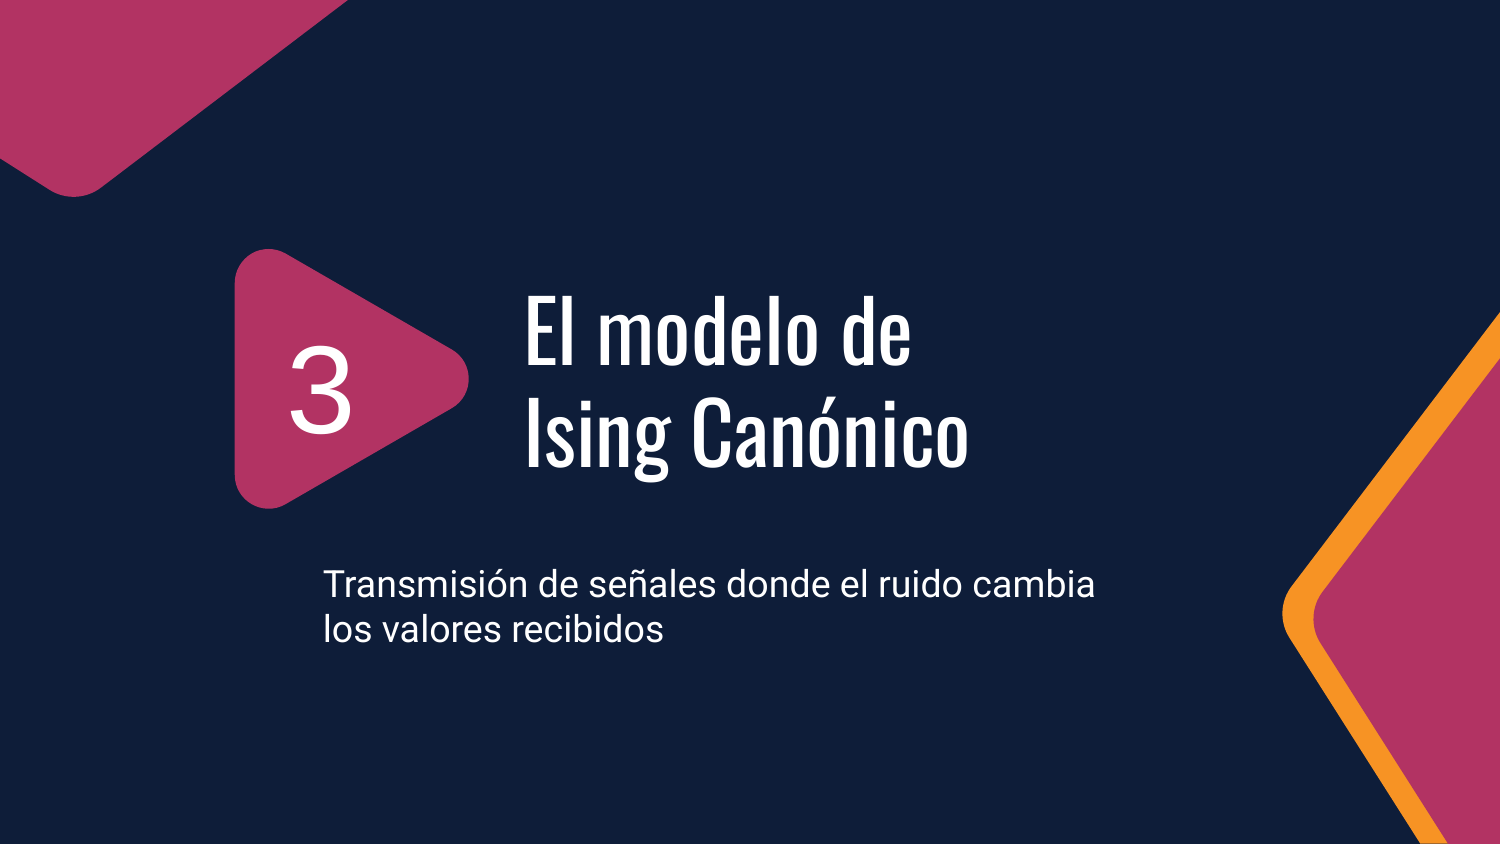

# El modelo de Ising Canónico
3
Transmisión de señales donde el ruido cambia los valores recibidos